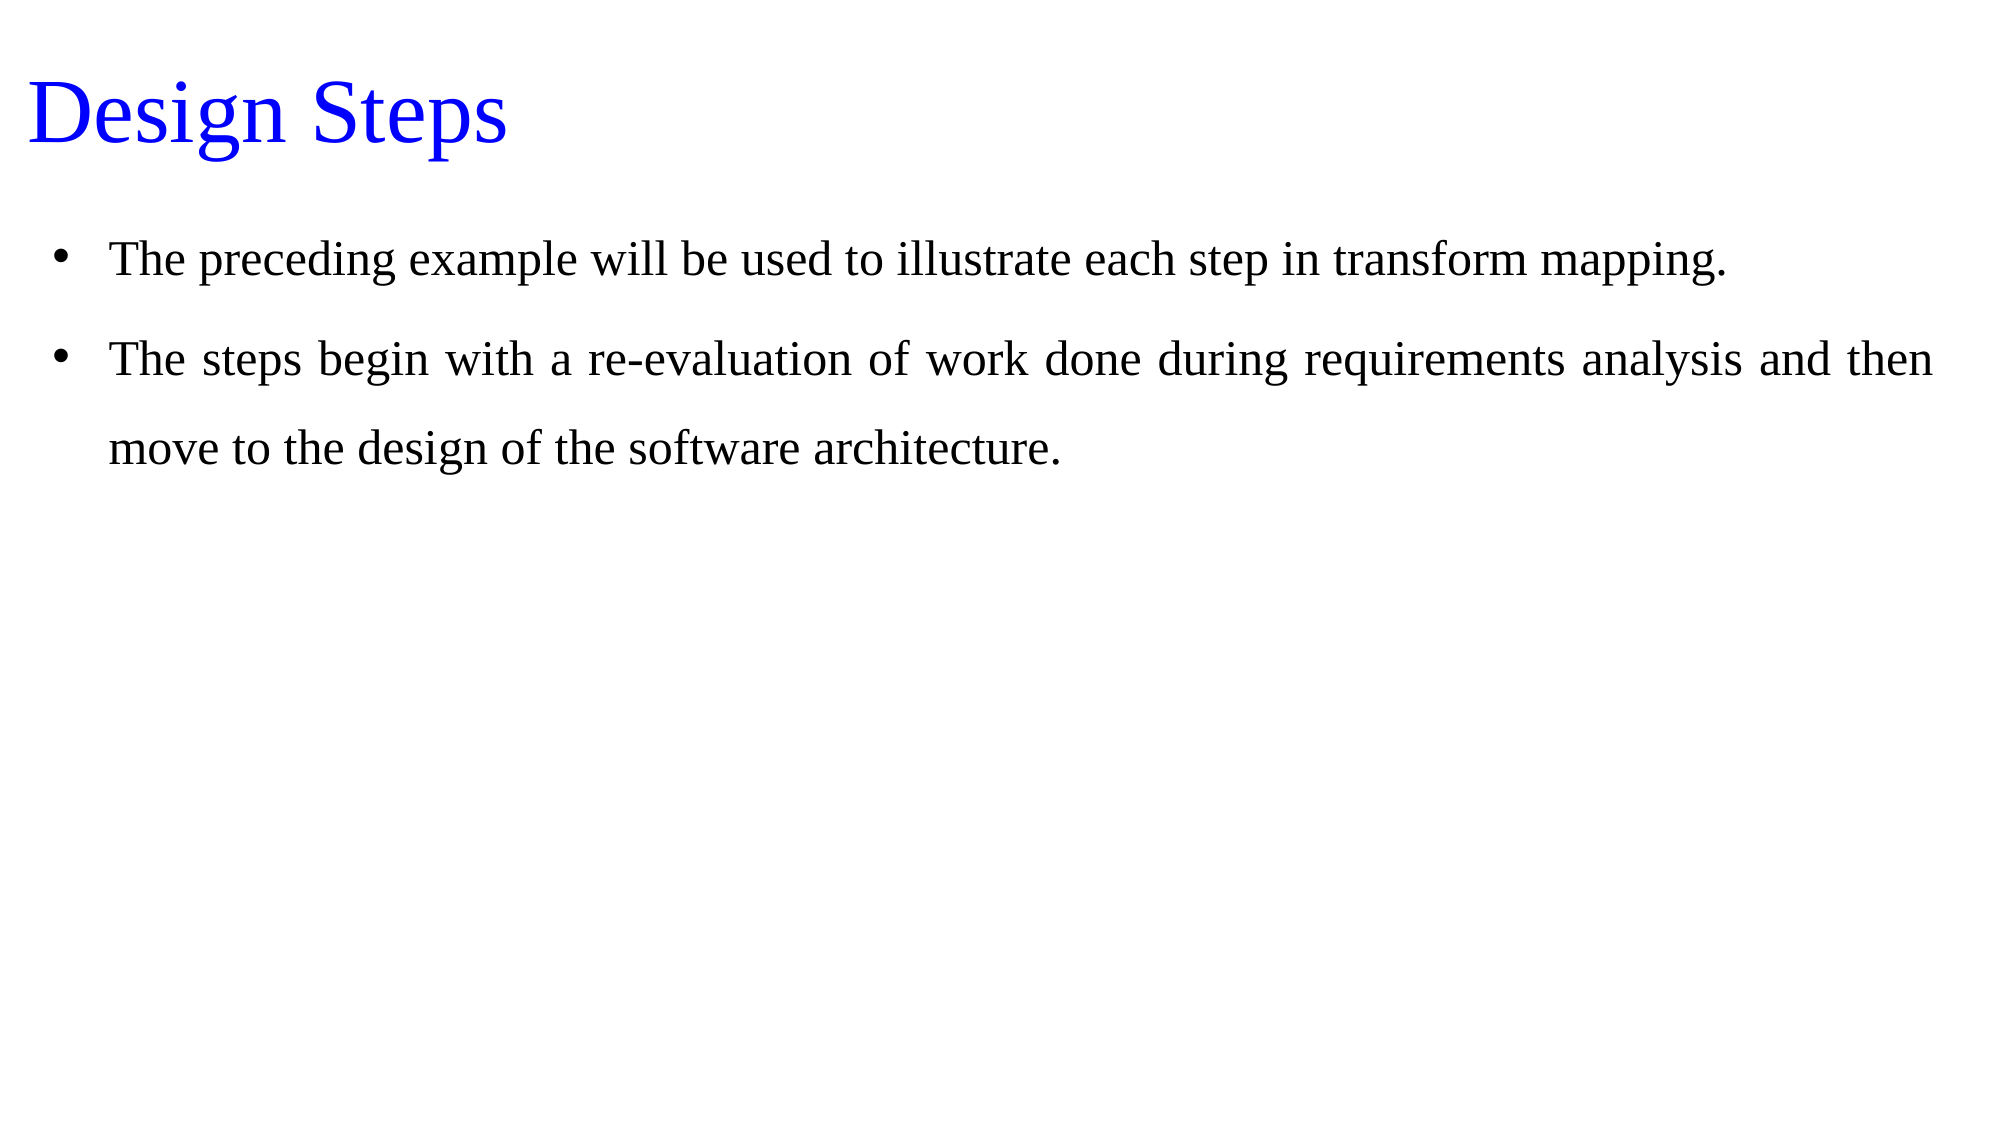

# Design Steps
The preceding example will be used to illustrate each step in transform mapping.
The steps begin with a re-evaluation of work done during requirements analysis and then move to the design of the software architecture.